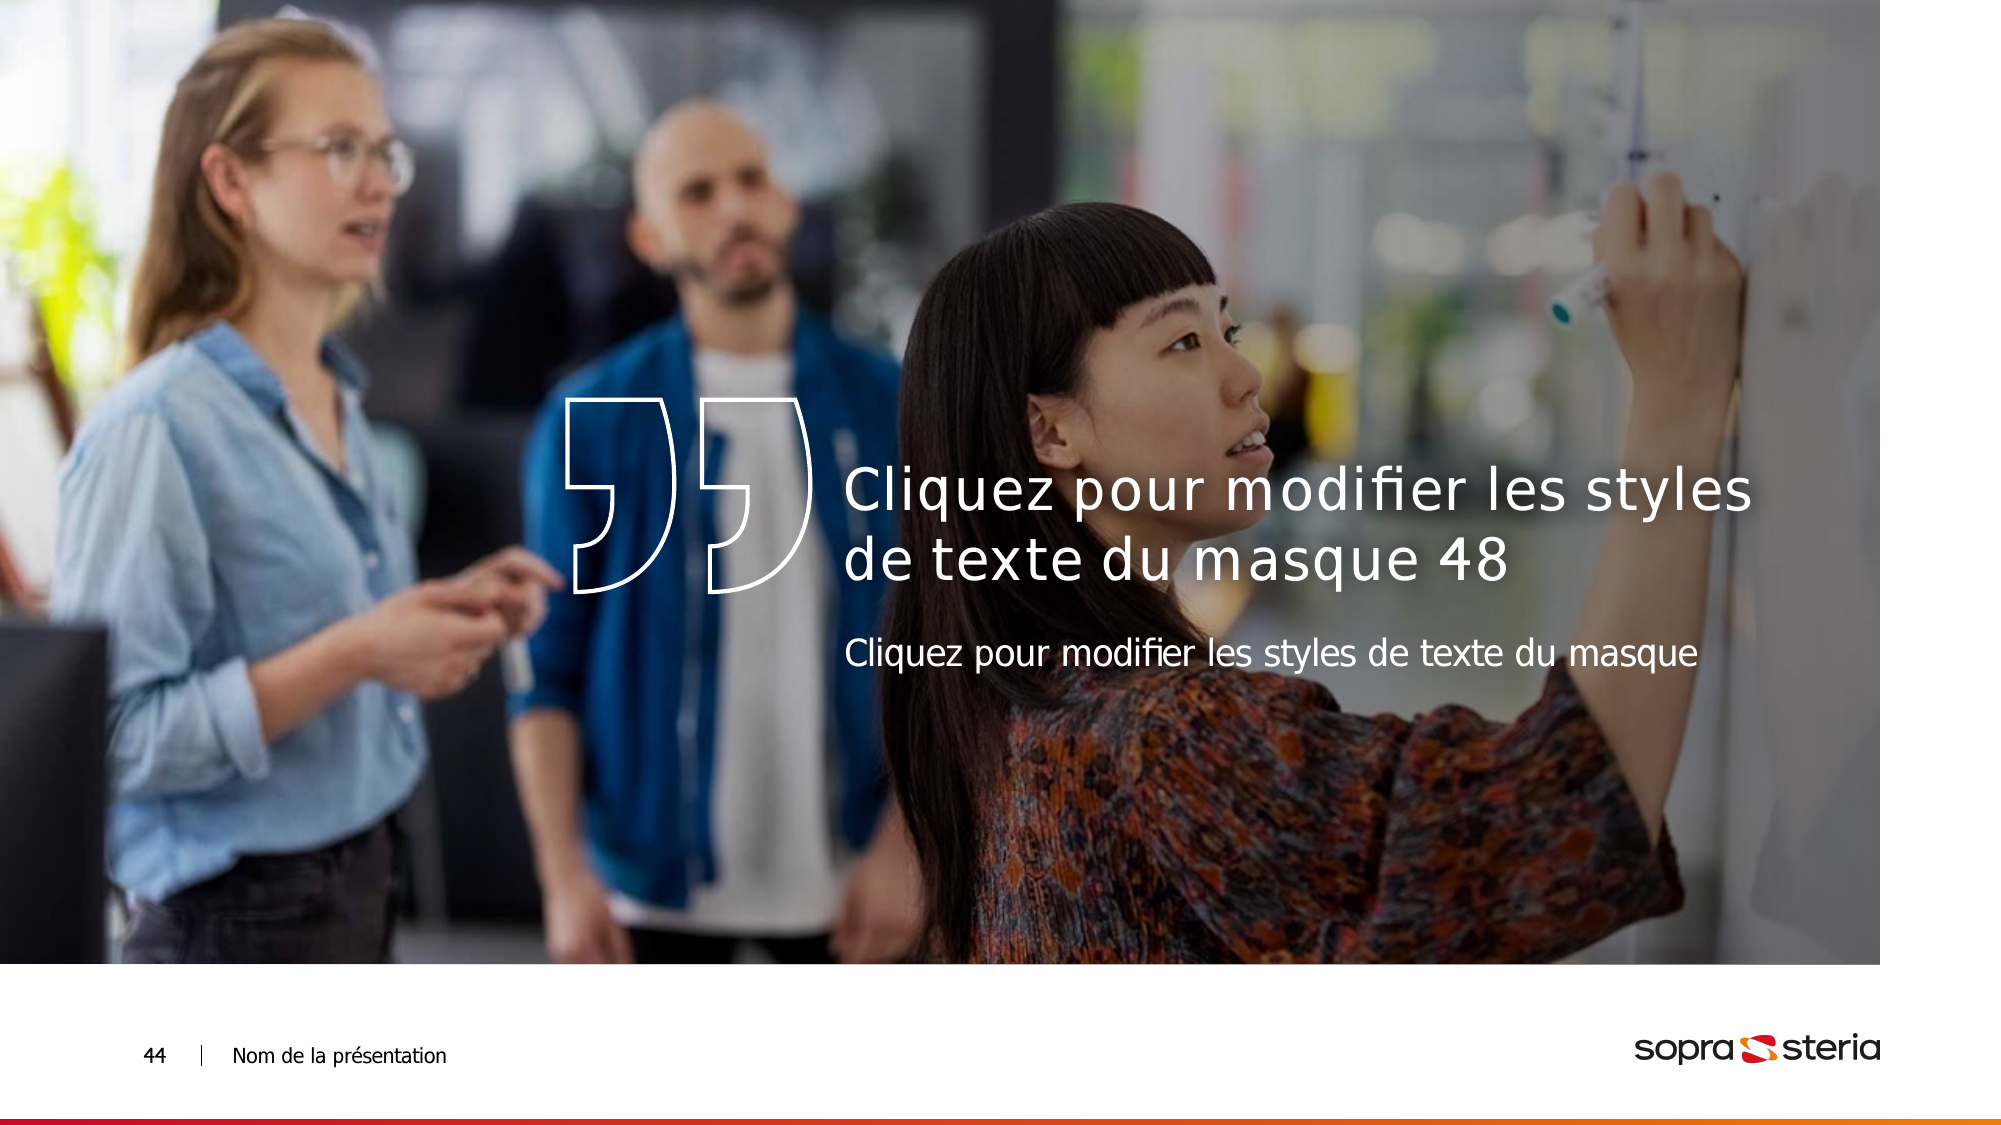

Cliquez pour modifier les styles de texte du masque 48
Cliquez pour modifier les styles de texte du masque

Nom de la présentation